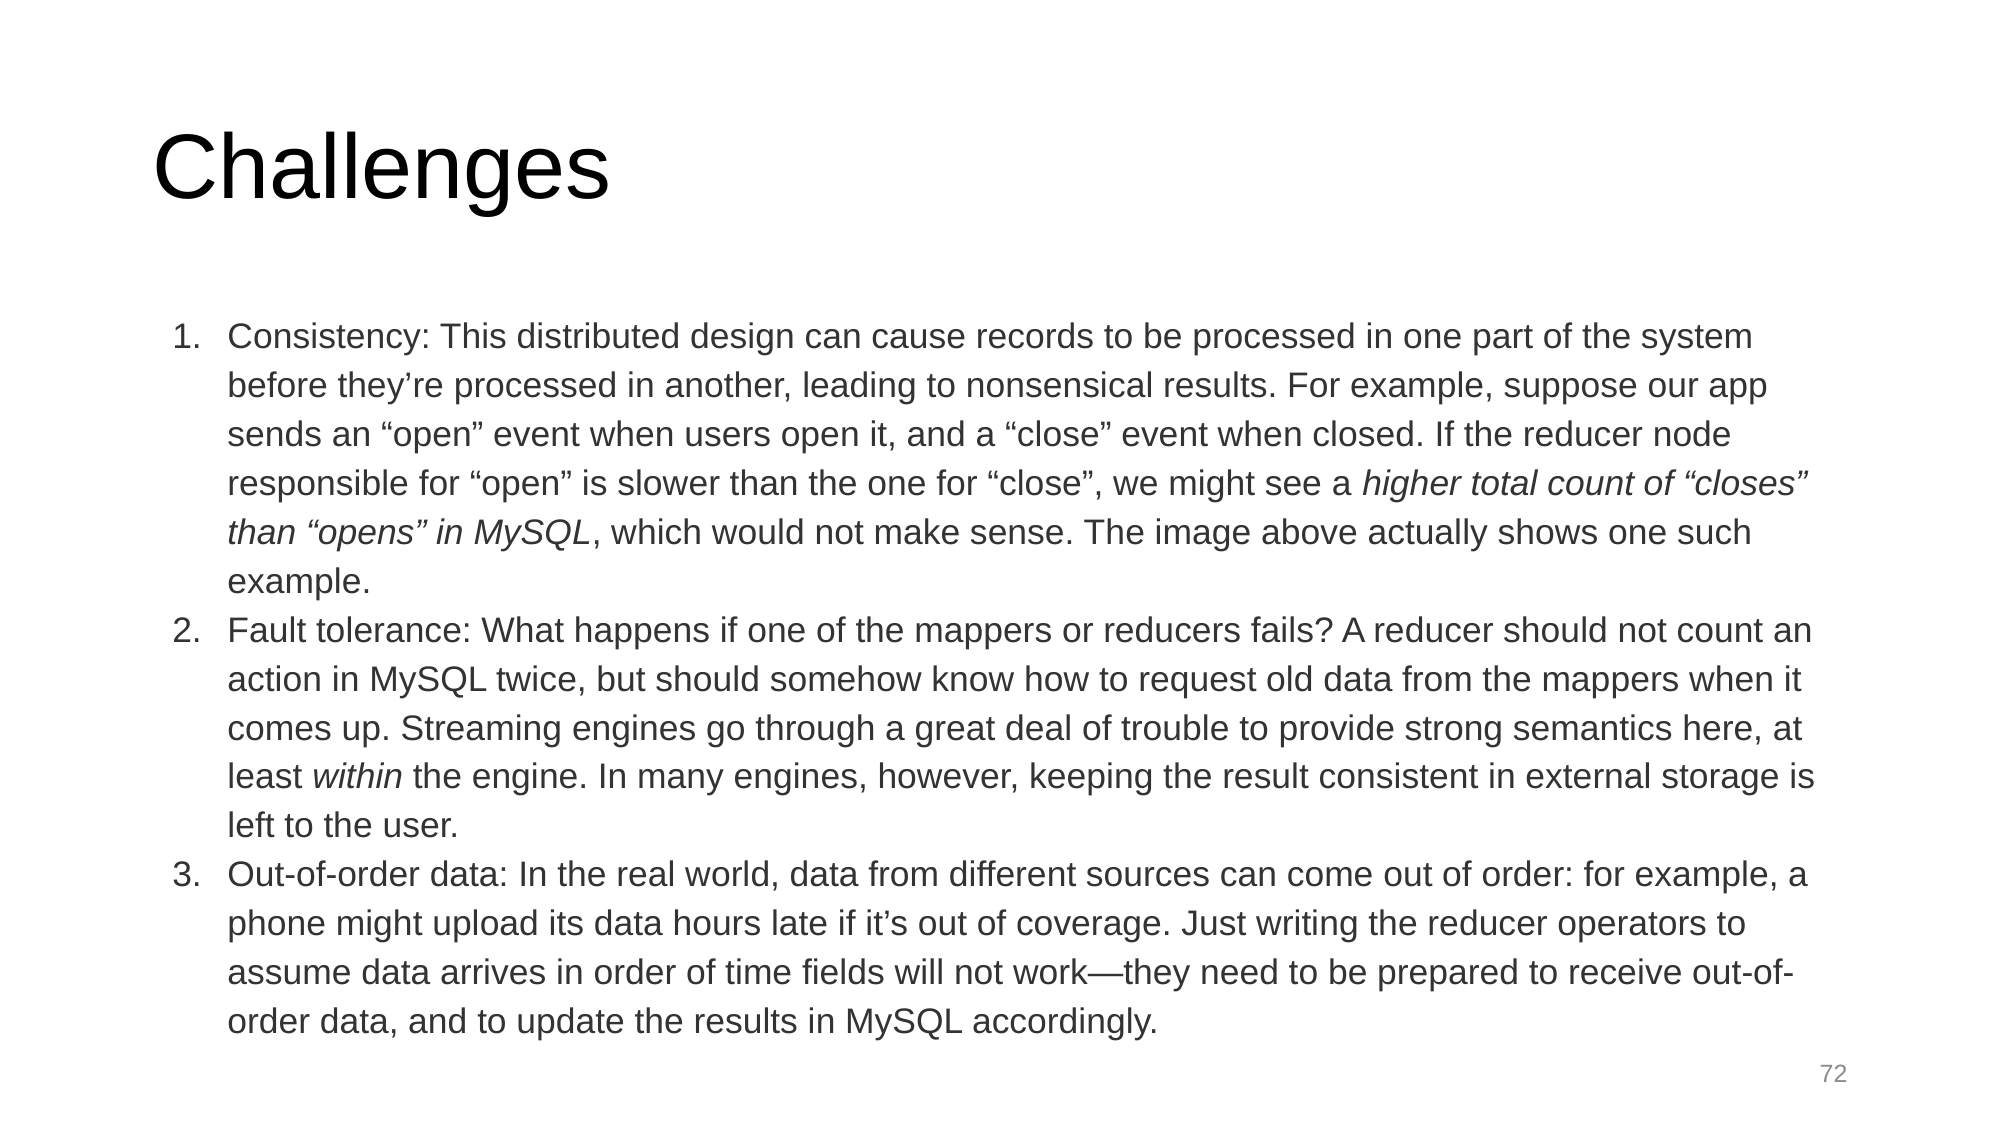

# Challenges
Consistency: This distributed design can cause records to be processed in one part of the system before they’re processed in another, leading to nonsensical results. For example, suppose our app sends an “open” event when users open it, and a “close” event when closed. If the reducer node responsible for “open” is slower than the one for “close”, we might see a higher total count of “closes” than “opens” in MySQL, which would not make sense. The image above actually shows one such example.
Fault tolerance: What happens if one of the mappers or reducers fails? A reducer should not count an action in MySQL twice, but should somehow know how to request old data from the mappers when it comes up. Streaming engines go through a great deal of trouble to provide strong semantics here, at least within the engine. In many engines, however, keeping the result consistent in external storage is left to the user.
Out-of-order data: In the real world, data from different sources can come out of order: for example, a phone might upload its data hours late if it’s out of coverage. Just writing the reducer operators to assume data arrives in order of time fields will not work—they need to be prepared to receive out-of-order data, and to update the results in MySQL accordingly.

72